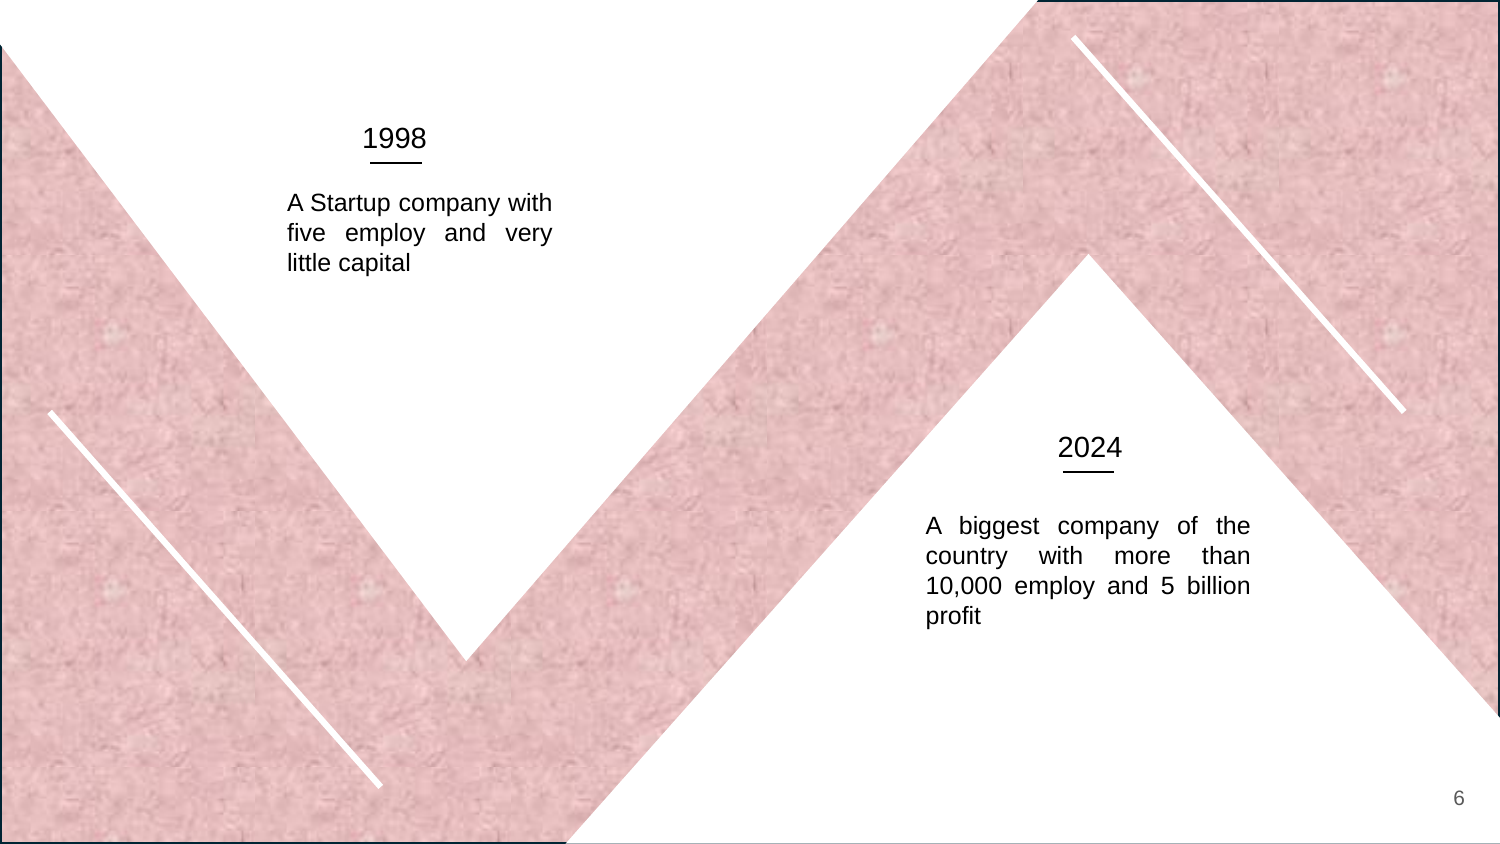

1998
A Startup company with five employ and very little capital

2024
A biggest company of the country with more than 10,000 employ and 5 billion profit
6